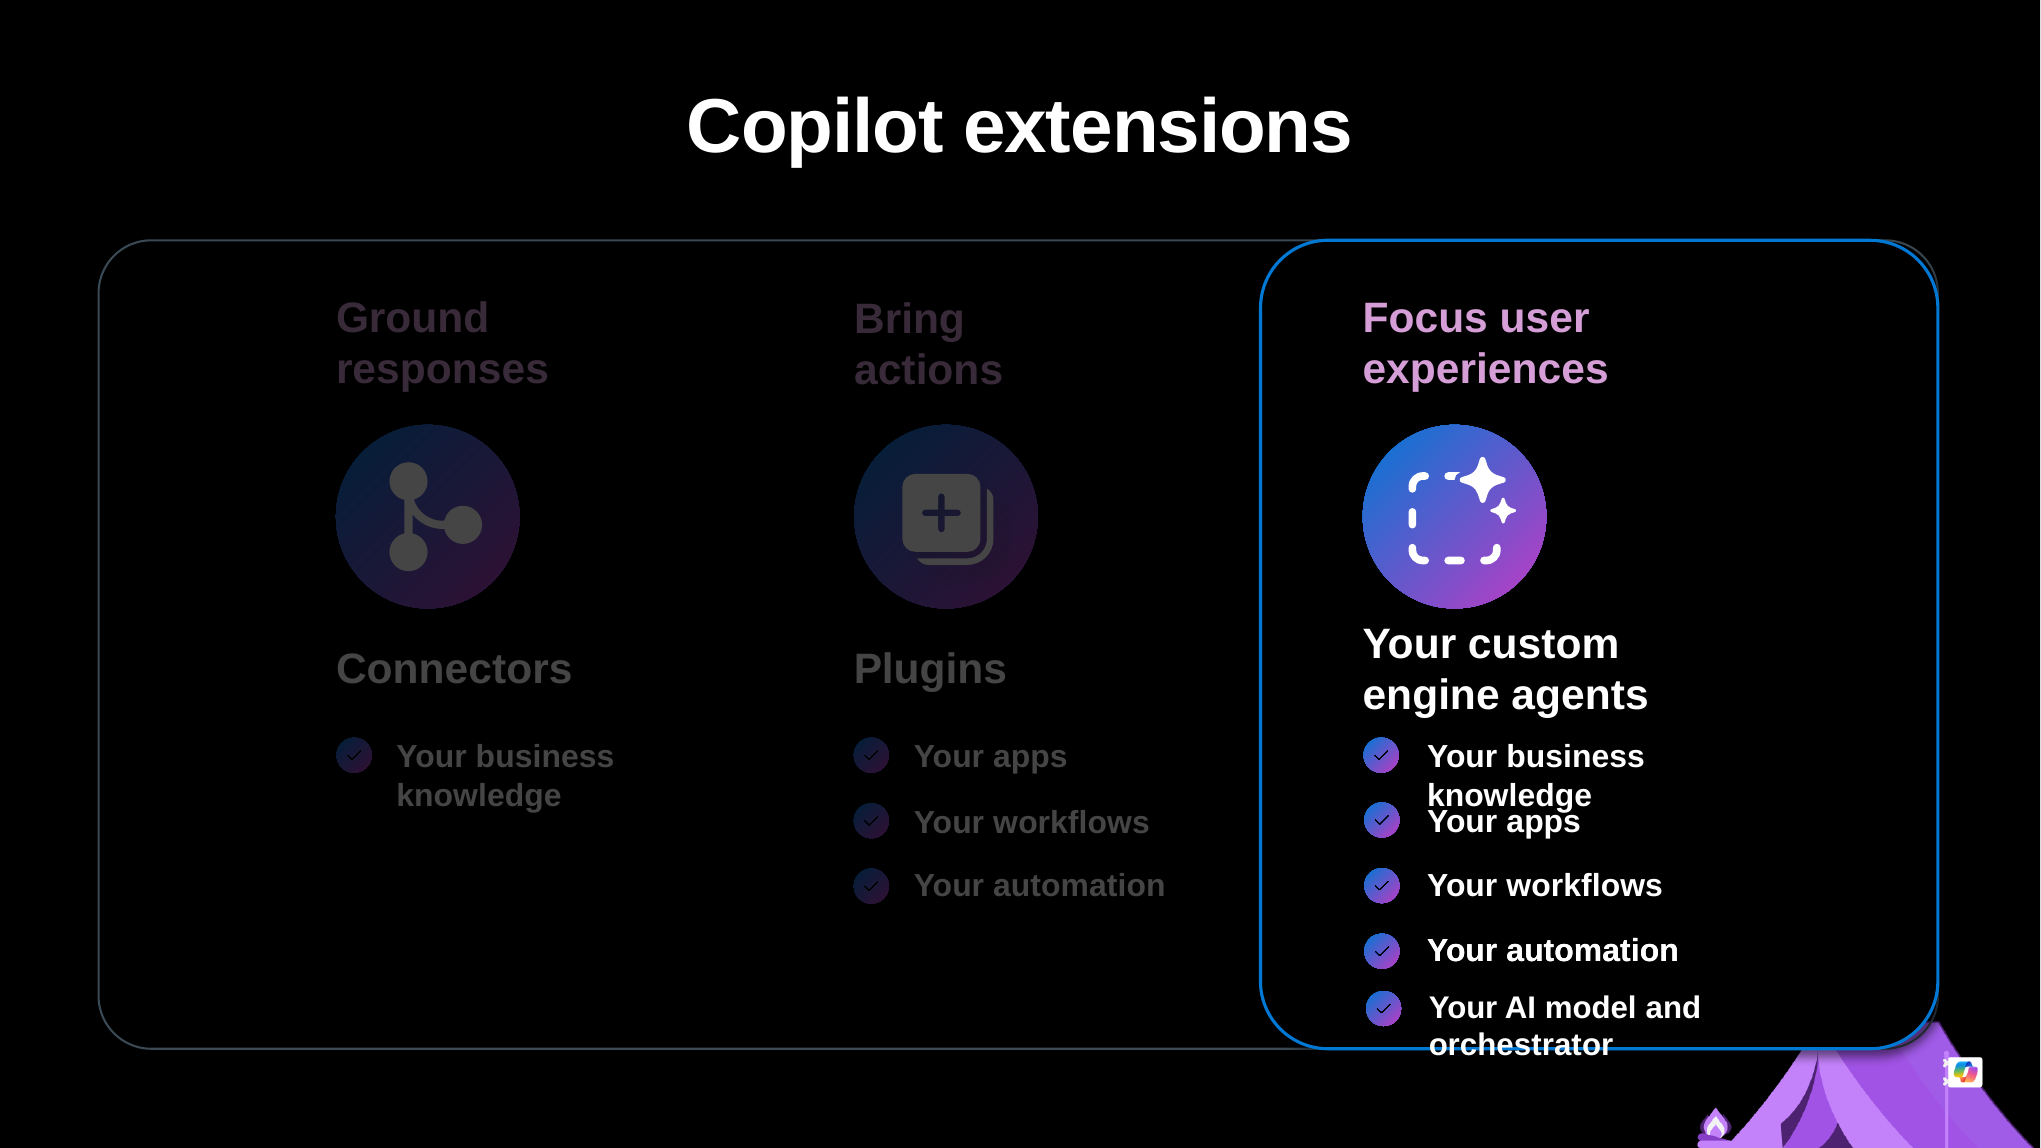

# Copilot extensions

Ground responses
Focus user
experiences
Bring
actions

Your custom engine agents
Your business knowledge

Your apps

Your workflows

Your automation

Plugins
Your apps

Your workflows

Your automation

Connectors
Your business knowledge

Your automation

Your AI model and orchestrator